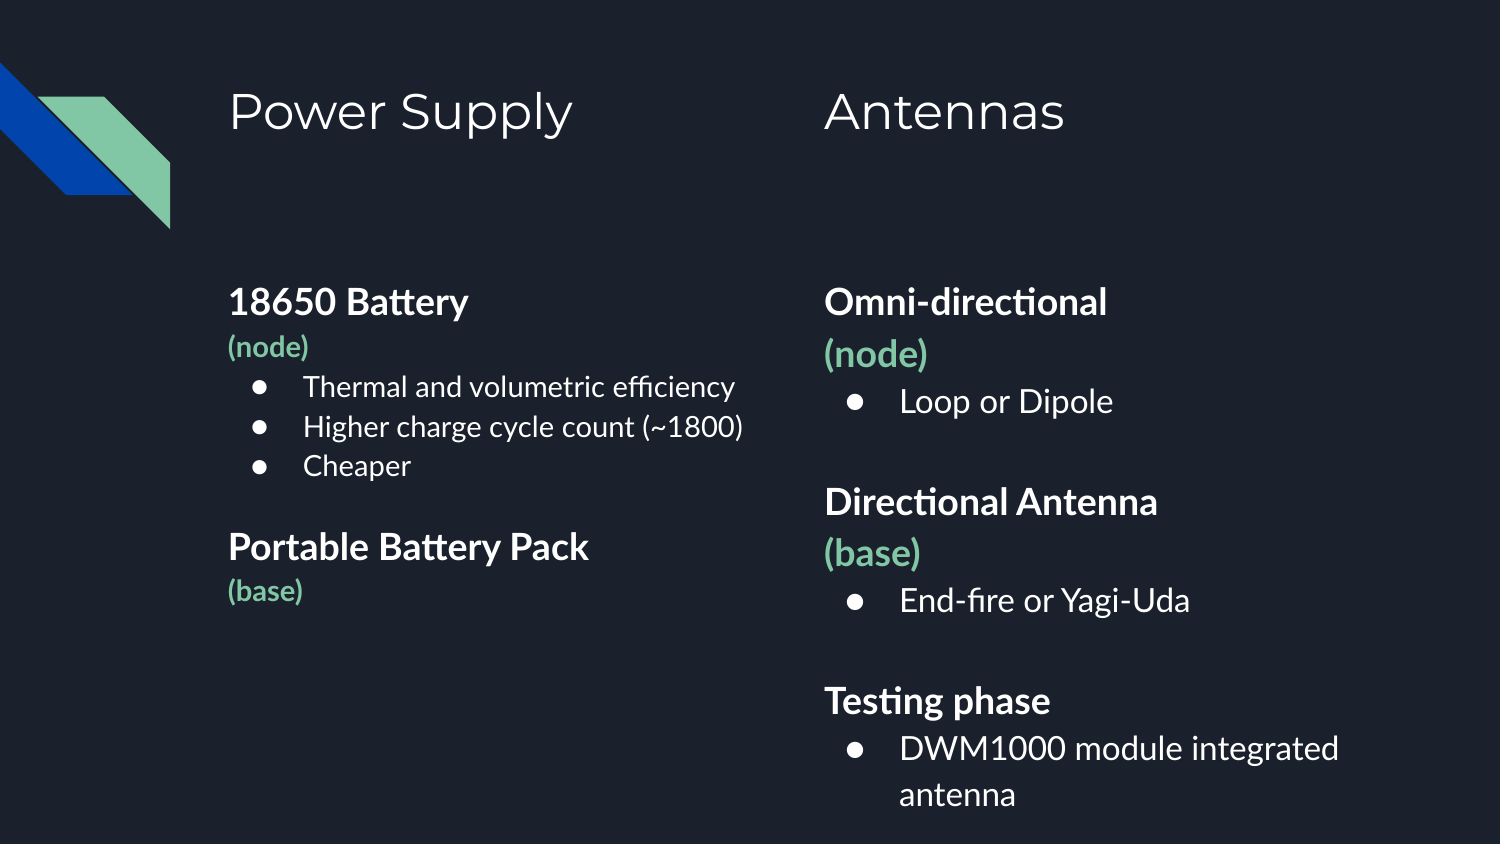

# Power Supply

Antennas
18650 Battery		  (node)
Thermal and volumetric efficiency
Higher charge cycle count (~1800)
Cheaper

Portable Battery Pack	   (base)
Omni-directional		(node)
Loop or Dipole

Directional Antenna	(base)
End-fire or Yagi-Uda

Testing phase
DWM1000 module integrated antenna